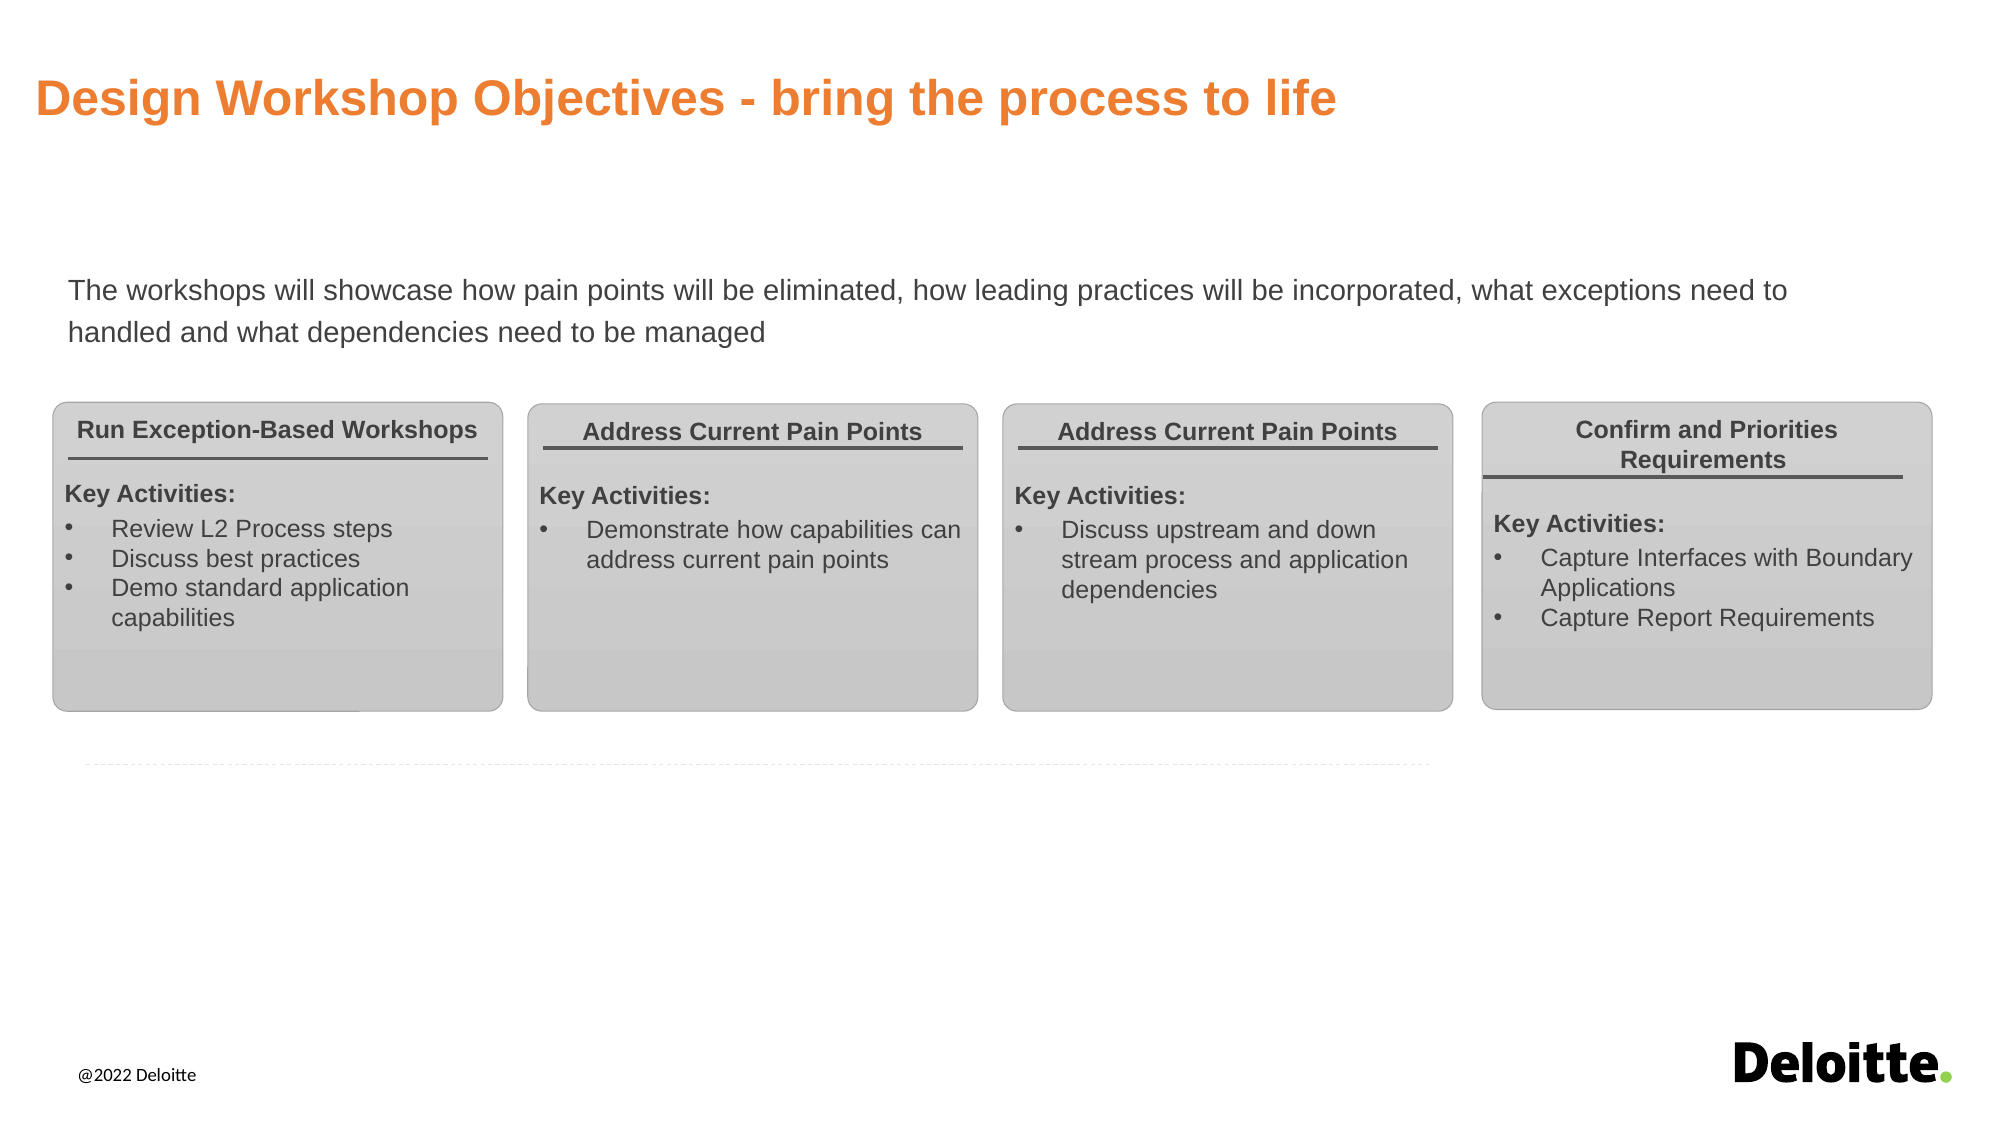

# Design Workshop Objectives - bring the process to life
The workshops will showcase how pain points will be eliminated, how leading practices will be incorporated, what exceptions need to handled and what dependencies need to be managed

Run Exception-Based Workshops

Key Activities:
Review L2 Process steps
Discuss best practices
Demo standard application capabilities

Confirm and Priorities Requirements

Key Activities:
Capture Interfaces with Boundary Applications
Capture Report Requirements

Address Current Pain Points

Key Activities:
Demonstrate how capabilities can address current pain points

Address Current Pain Points

Key Activities:
Discuss upstream and down stream process and application dependencies